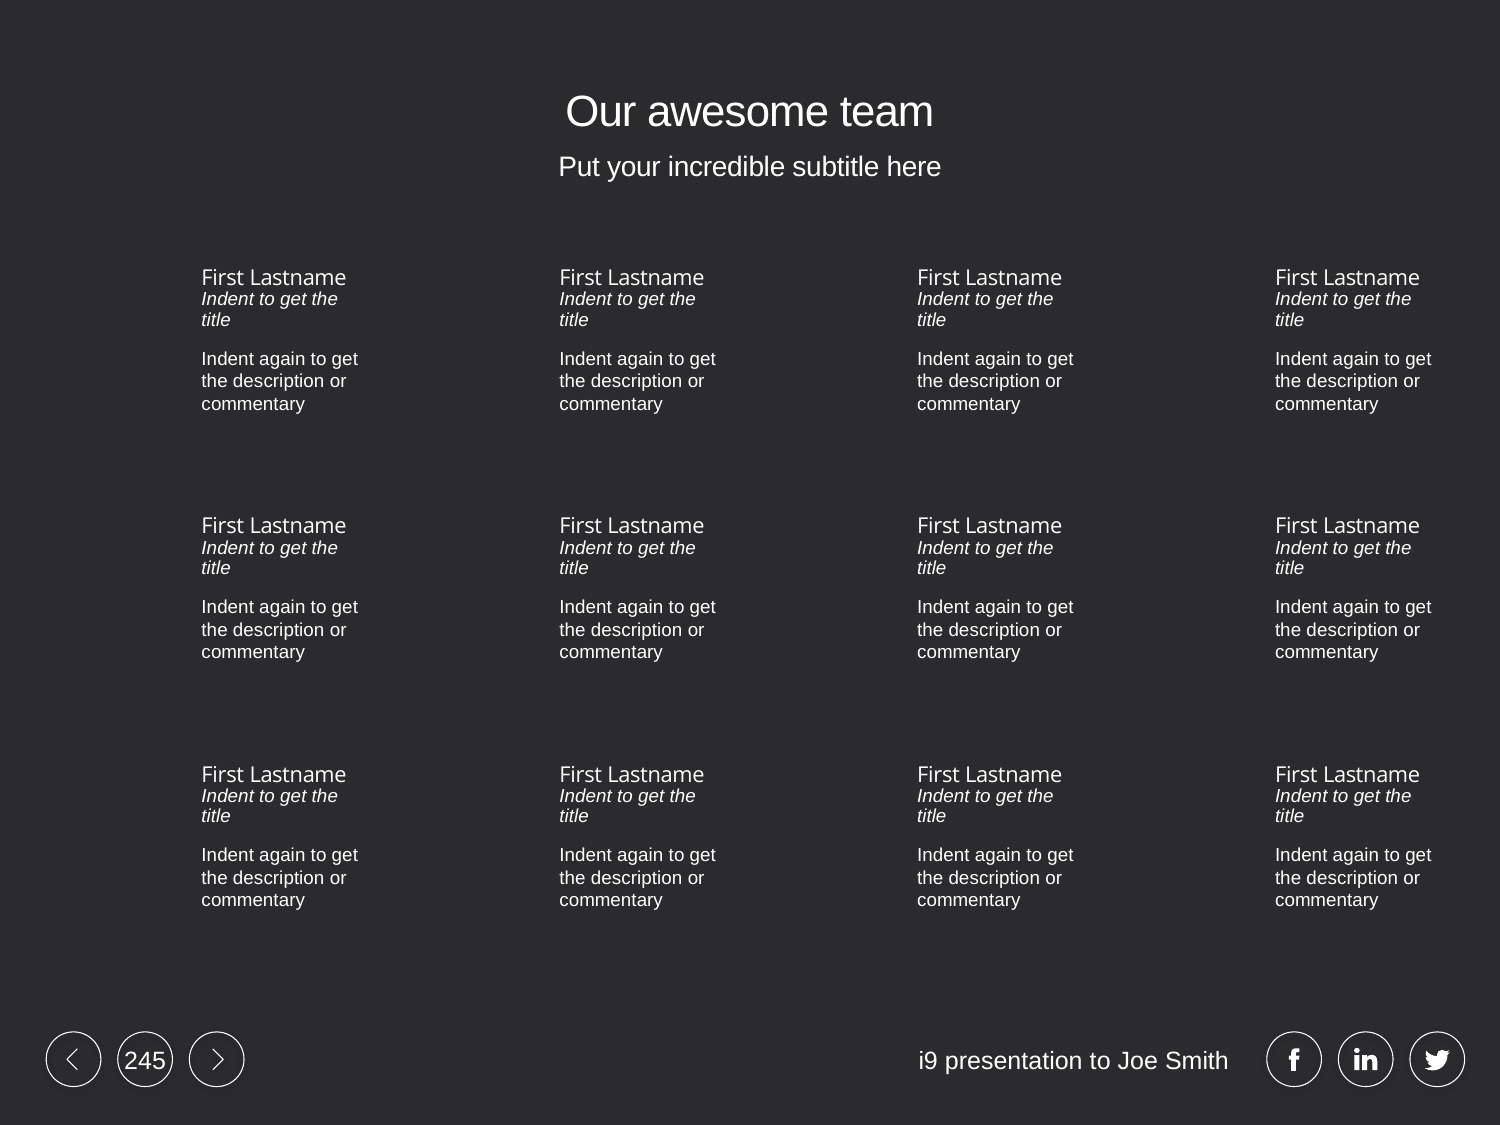

# Our awesome team
Put your incredible subtitle here
First Lastname
Indent to get the title
Indent again to get the description or commentary
First Lastname
Indent to get the title
Indent again to get the description or commentary

First Lastname
Indent to get the title
Indent again to get the description or commentary

First Lastname
Indent to get the title
Indent again to get the description or commentary

First Lastname
Indent to get the title
Indent again to get the description or commentary

First Lastname
Indent to get the title
Indent again to get the description or commentary

First Lastname
Indent to get the title
Indent again to get the description or commentary
First Lastname
Indent to get the title
Indent again to get the description or commentary

First Lastname
Indent to get the title
Indent again to get the description or commentary

First Lastname
Indent to get the title
Indent again to get the description or commentary

First Lastname
Indent to get the title
Indent again to get the description or commentary

First Lastname
Indent to get the title
Indent again to get the description or commentary